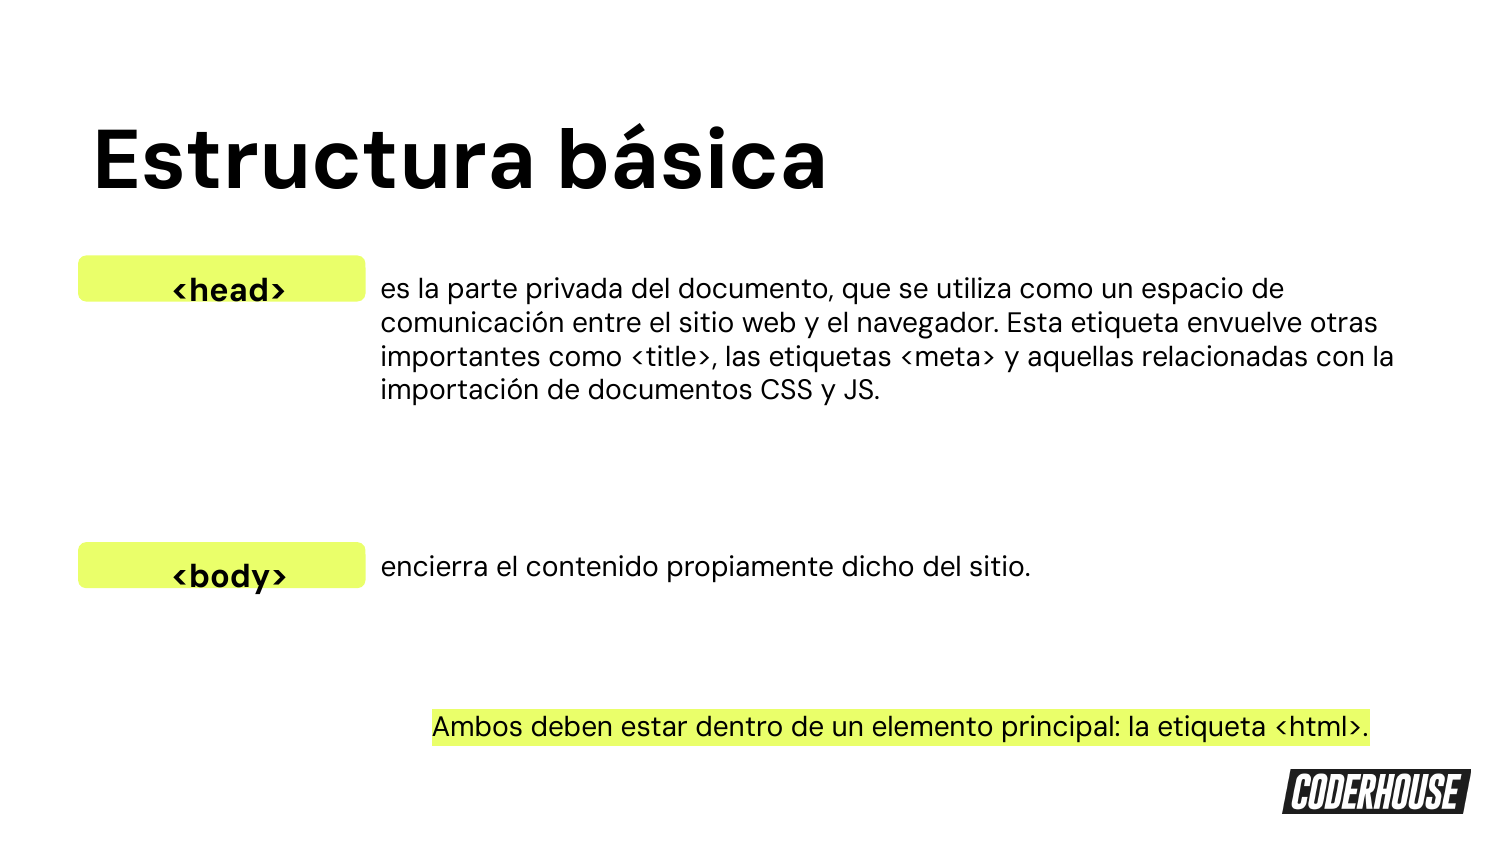

Estructura básica
<head>
es la parte privada del documento, que se utiliza como un espacio de comunicación entre el sitio web y el navegador. Esta etiqueta envuelve otras  importantes como <title>, las etiquetas <meta> y aquellas relacionadas con la importación de documentos CSS y JS.
encierra el contenido propiamente dicho del sitio.
<body>
Ambos deben estar dentro de un elemento principal: la etiqueta <html>.